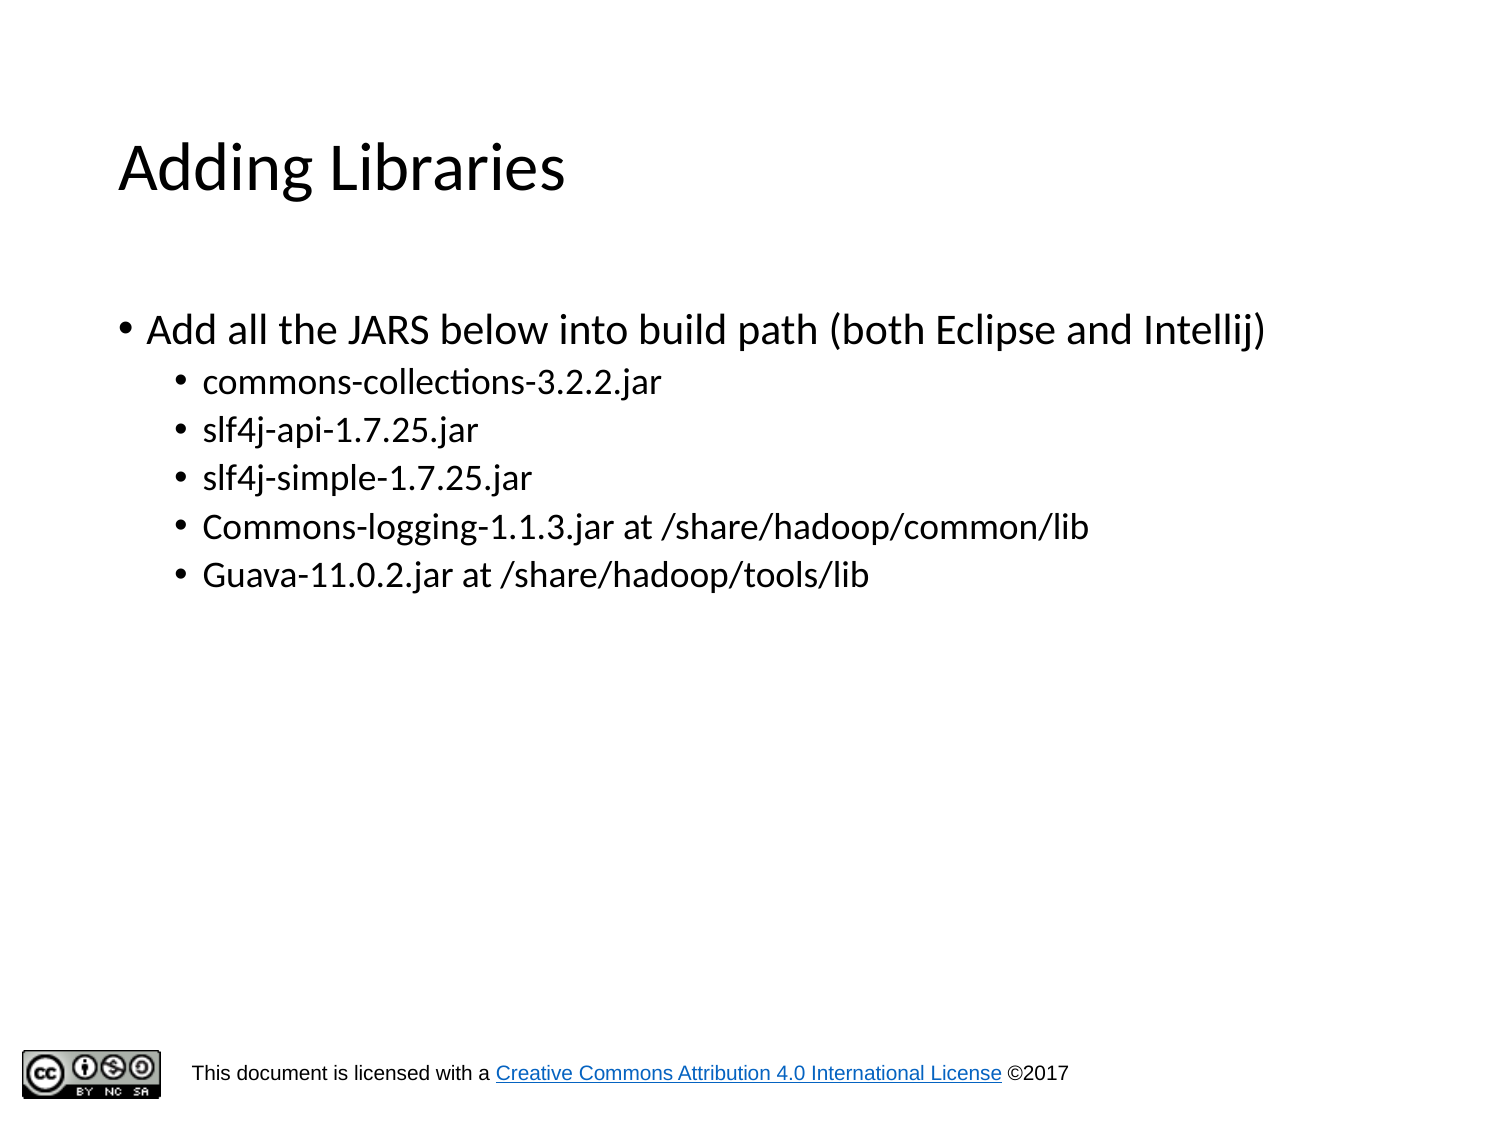

# Adding Libraries
Add all the JARS below into build path (both Eclipse and Intellij)
commons-collections-3.2.2.jar
slf4j-api-1.7.25.jar
slf4j-simple-1.7.25.jar
Commons-logging-1.1.3.jar at /share/hadoop/common/lib
Guava-11.0.2.jar at /share/hadoop/tools/lib